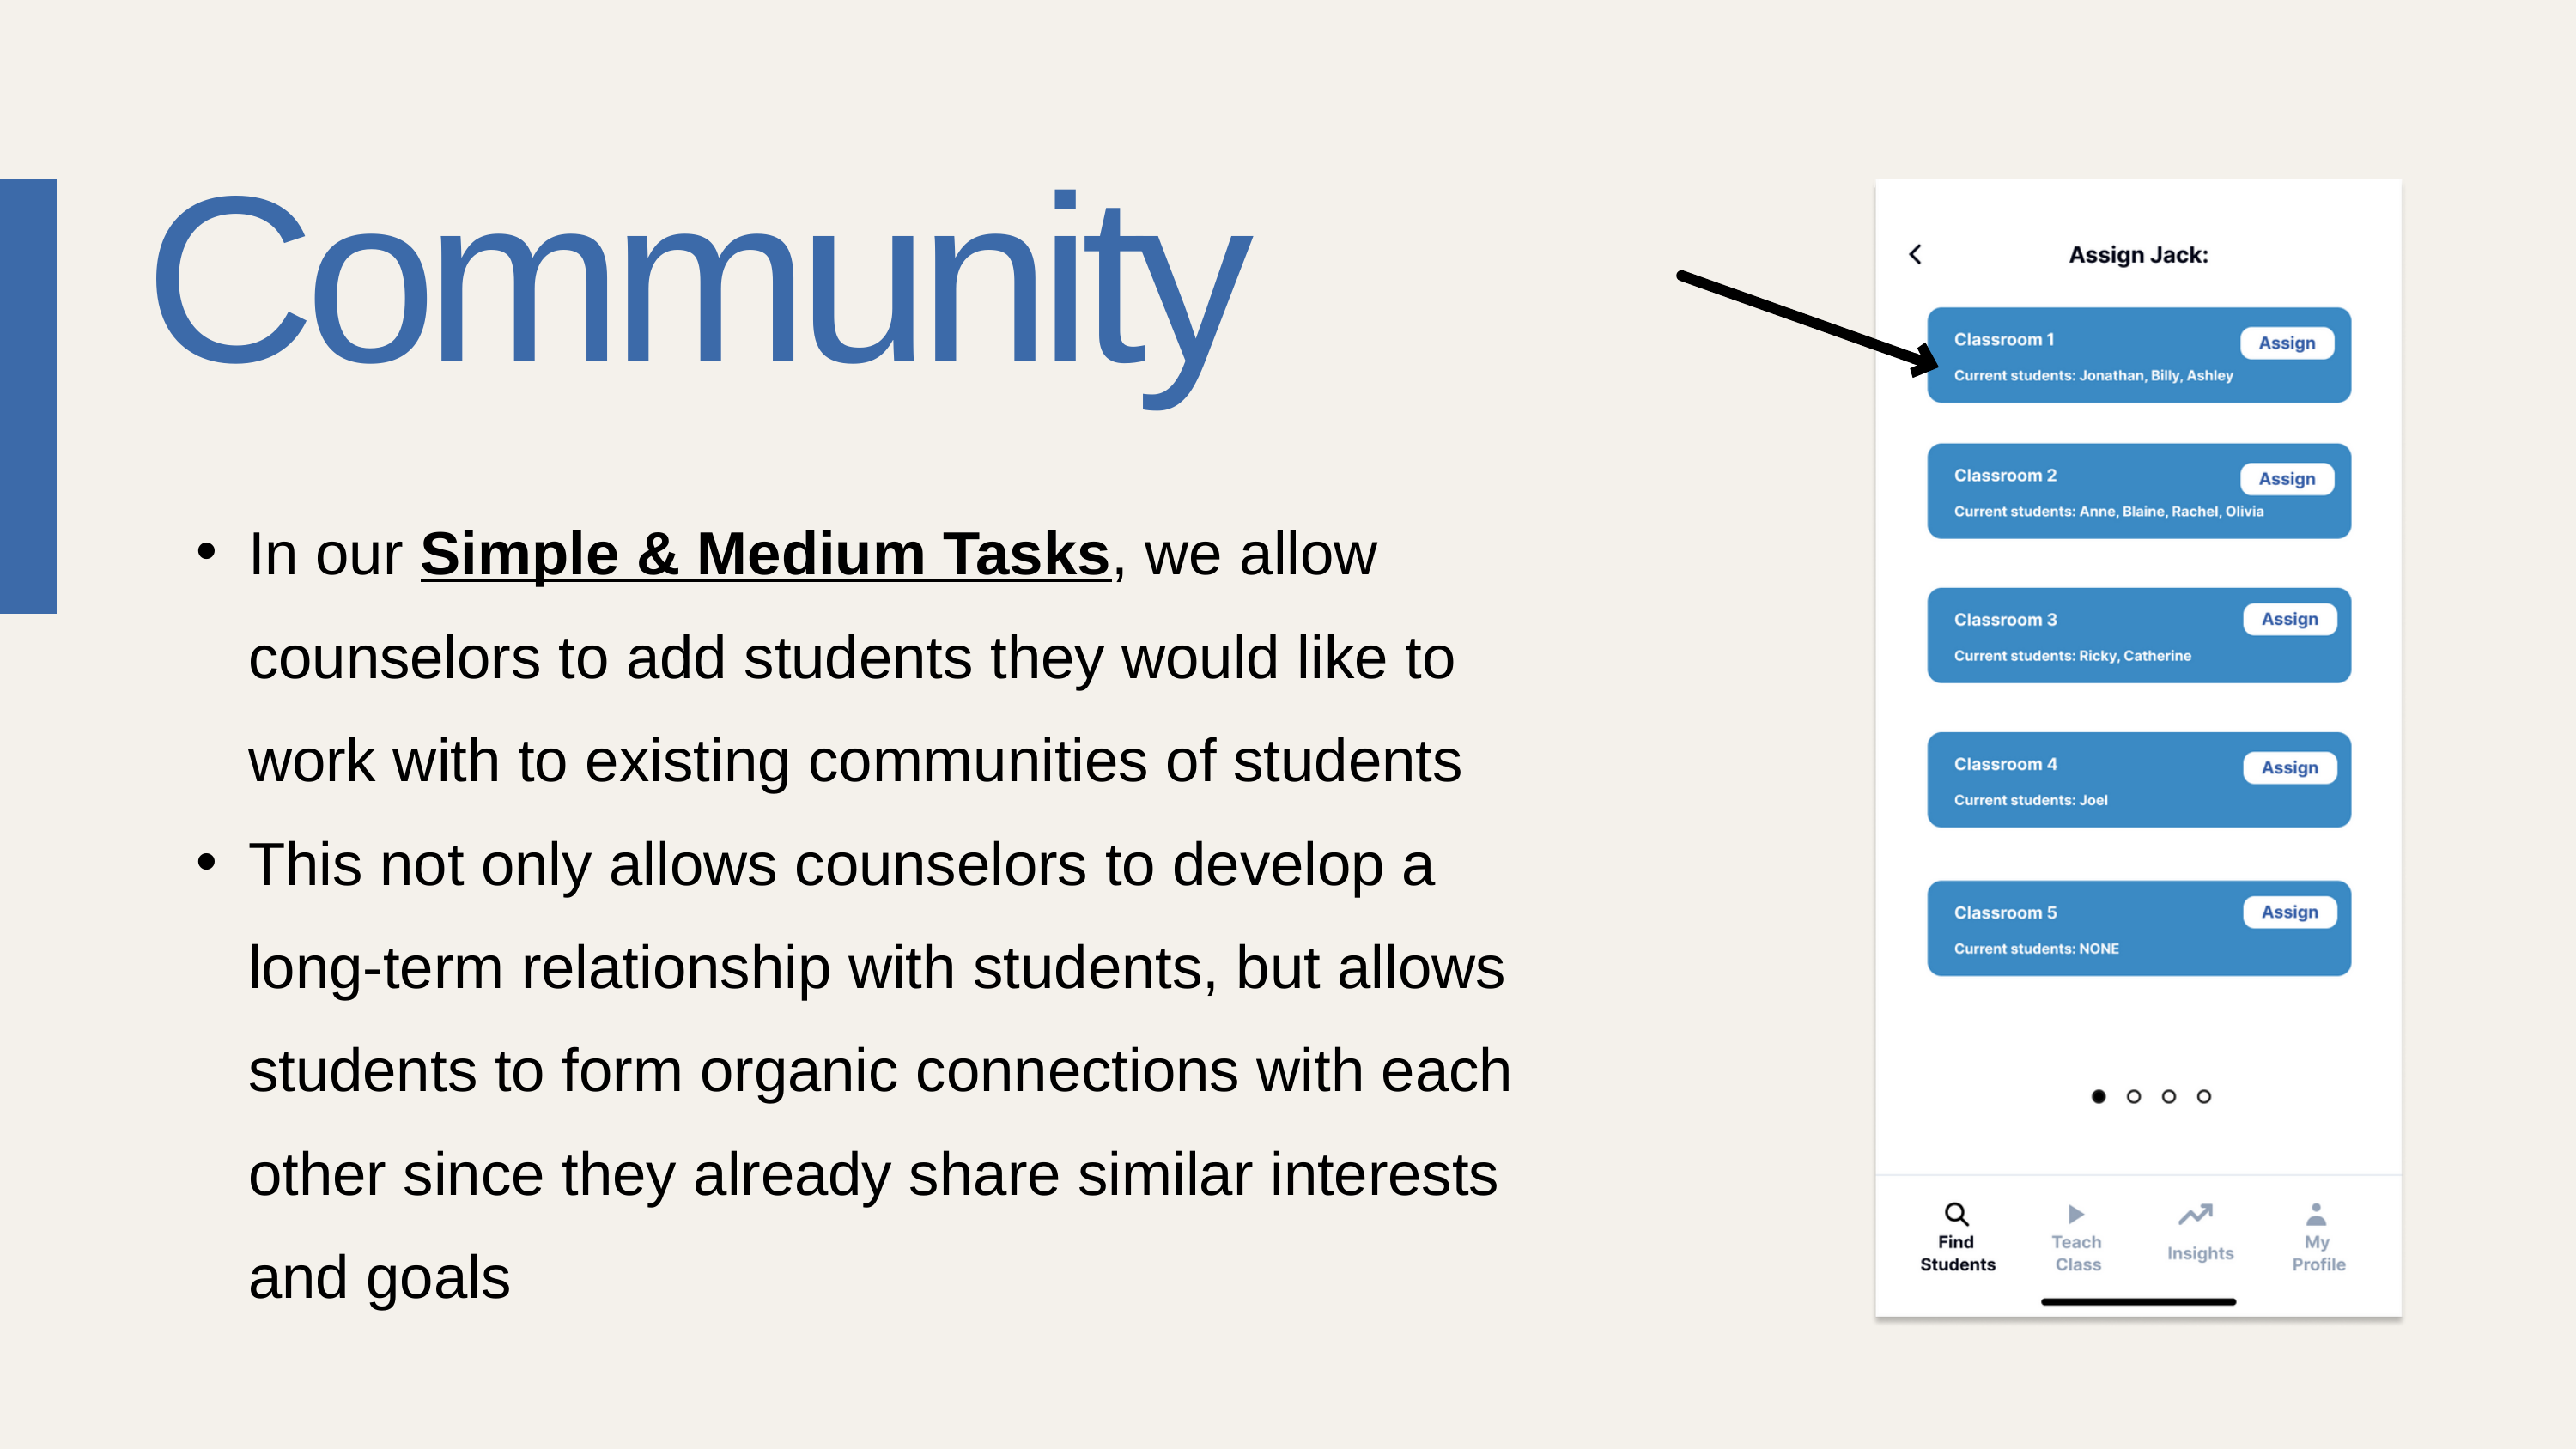

Community

In our Simple & Medium Tasks, we allow counselors to add students they would like to work with to existing communities of students
This not only allows counselors to develop a long-term relationship with students, but allows students to form organic connections with each other since they already share similar interests and goals